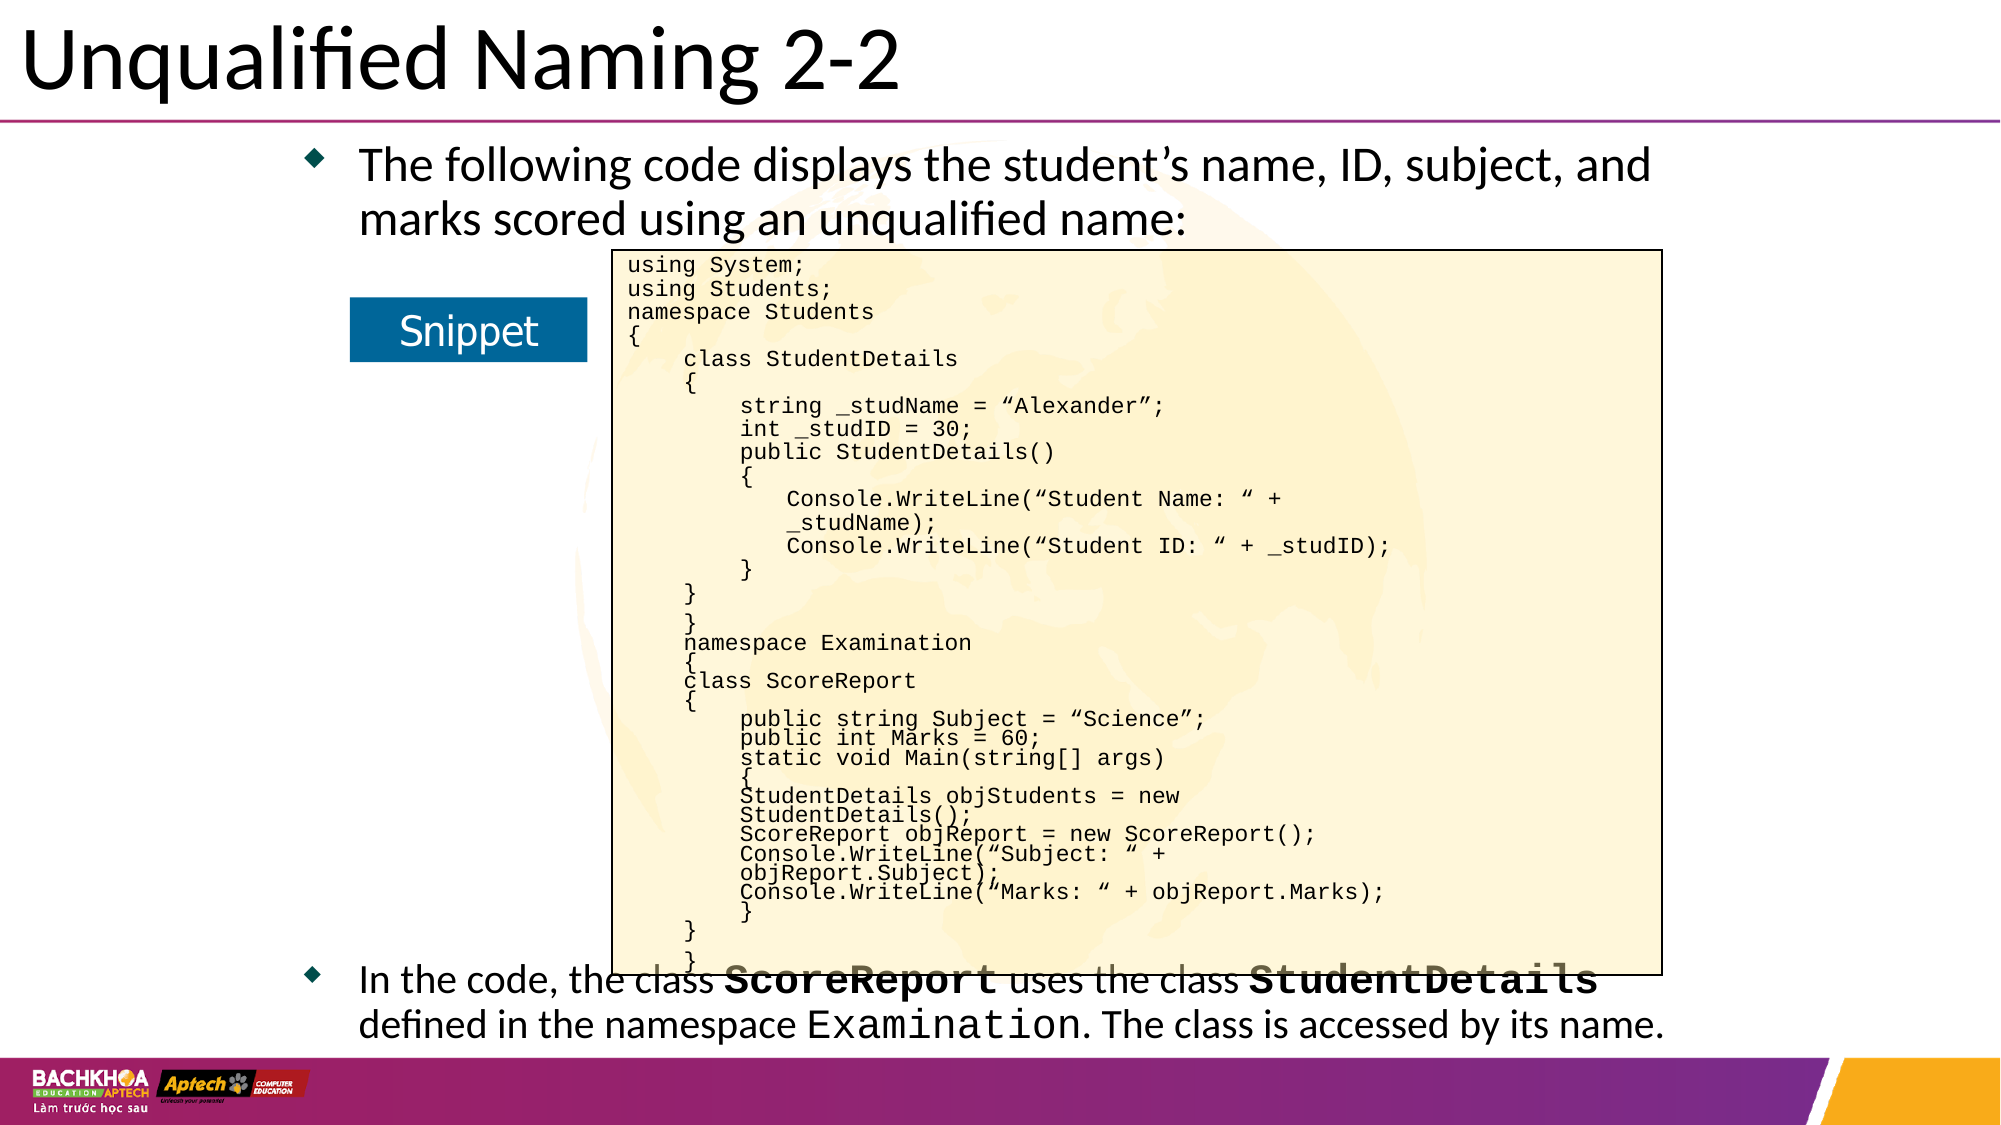

# Unqualified Naming 2-2

The following code displays the student’s name, ID, subject, and marks scored using an unqualified name:

In the code, the class ScoreReport uses the class StudentDetails defined in the namespace Examination. The class is accessed by its name.

using System;
using Students;
namespace Students
{
class StudentDetails
{
string _studName = “Alexander”;
int _studID = 30;
public StudentDetails()
{
Console.WriteLine(“Student Name: “ +
_studName);
Console.WriteLine(“Student ID: “ + _studID);
}
}
}
namespace Examination
{
class ScoreReport
{
public string Subject = “Science”;
public int Marks = 60;
static void Main(string[] args)
{
StudentDetails objStudents = new
StudentDetails();
ScoreReport objReport = new ScoreReport();
Console.WriteLine(“Subject: “ +
objReport.Subject);
Console.WriteLine(“Marks: “ + objReport.Marks);
}
}
}
Snippet